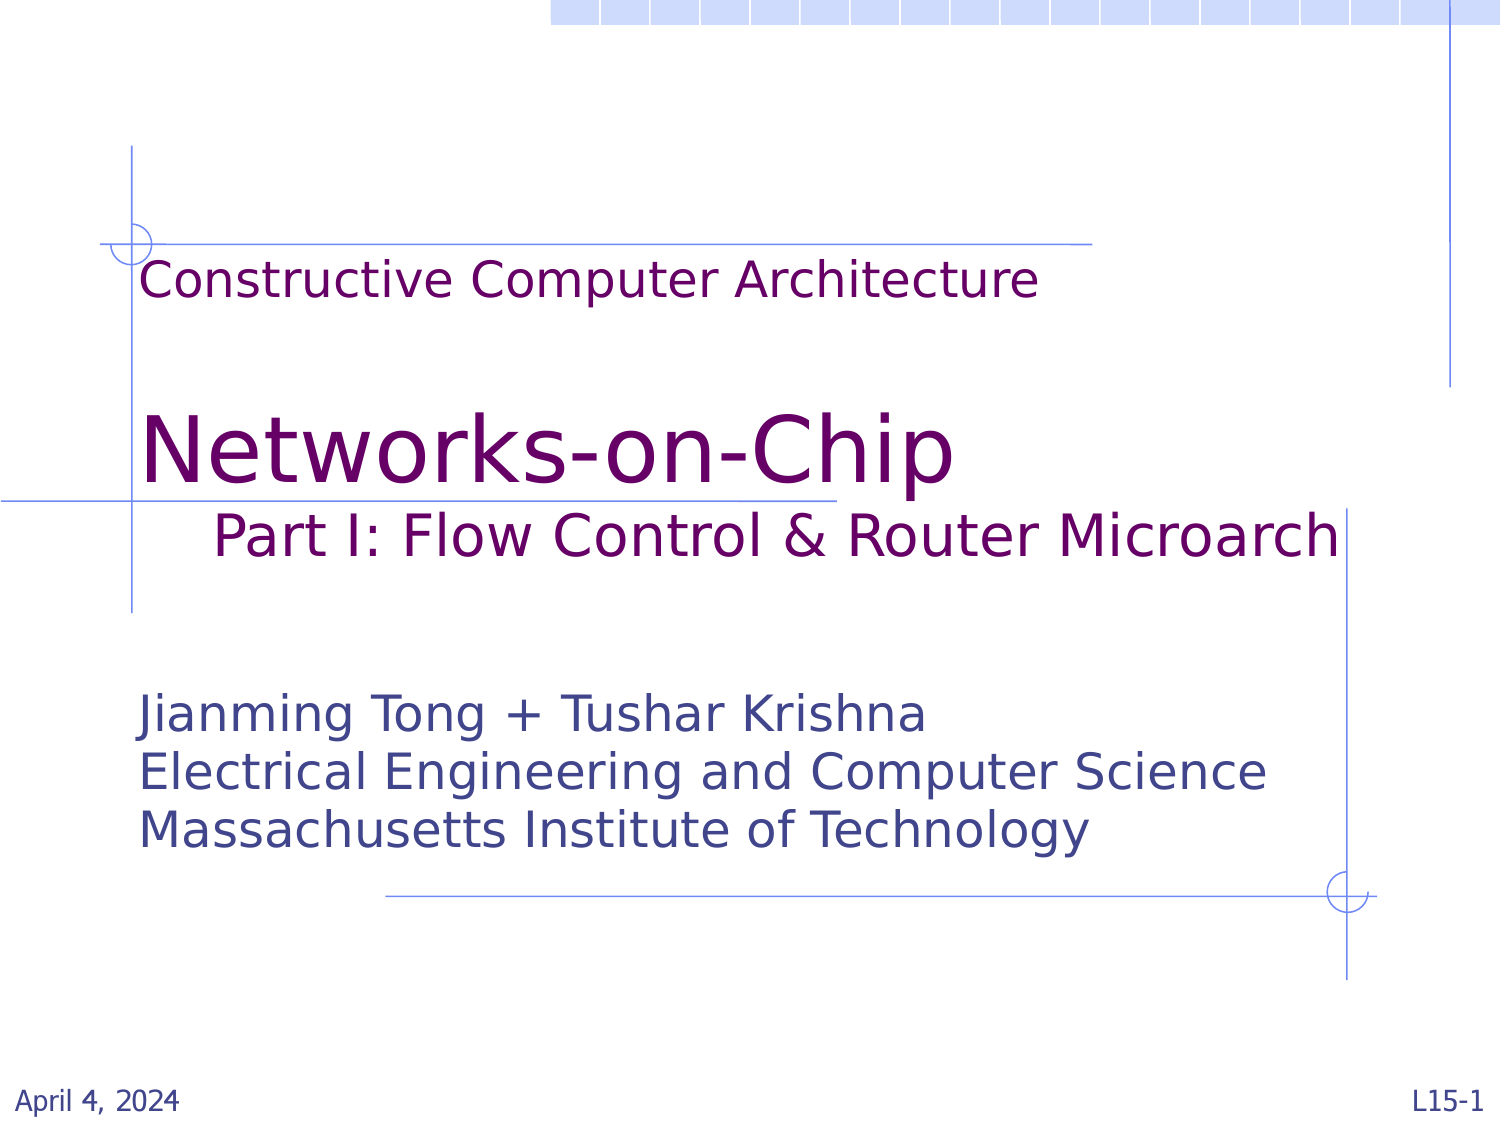

Constructive Computer Architecture

Networks-on-Chip
    Part I: Flow Control & Router Microarch

Jianming Tong + Tushar Krishna
Electrical Engineering and Computer Science
Massachusetts Institute of Technology

April 4, 2024
L15-1